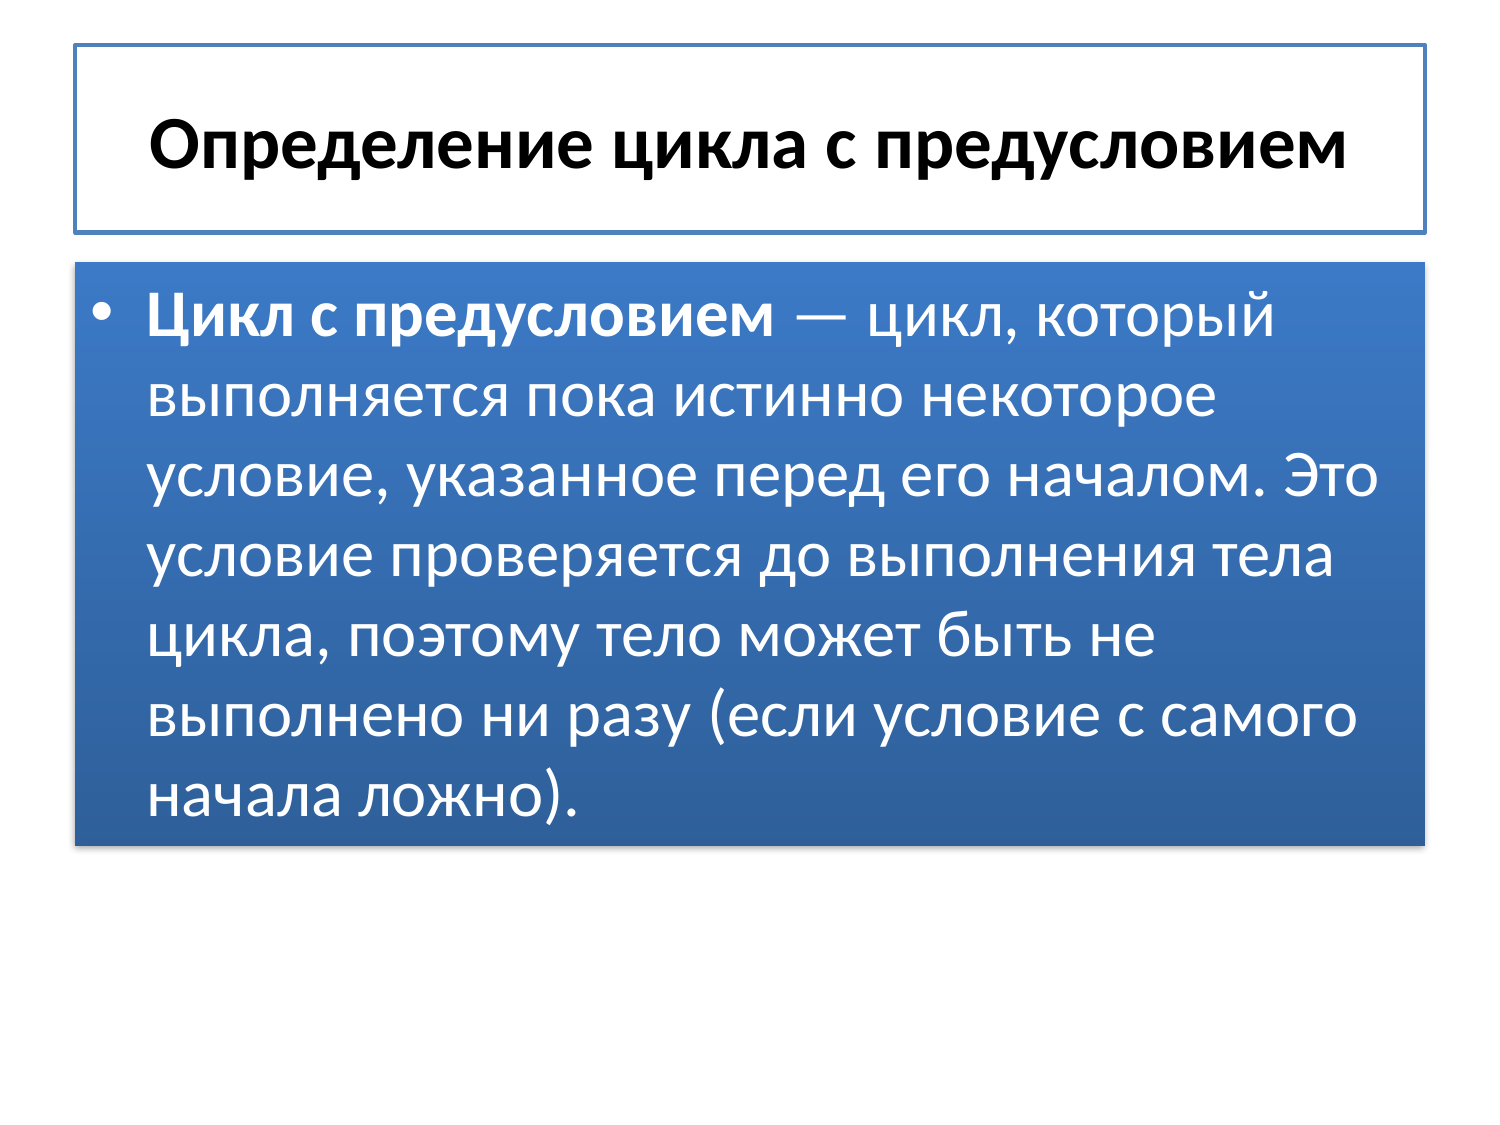

# Определение цикла с предусловием
Цикл с предусловием — цикл, который выполняется пока истинно некоторое условие, указанное перед его началом. Это условие проверяется до выполнения тела цикла, поэтому тело может быть не выполнено ни разу (если условие с самого начала ложно).